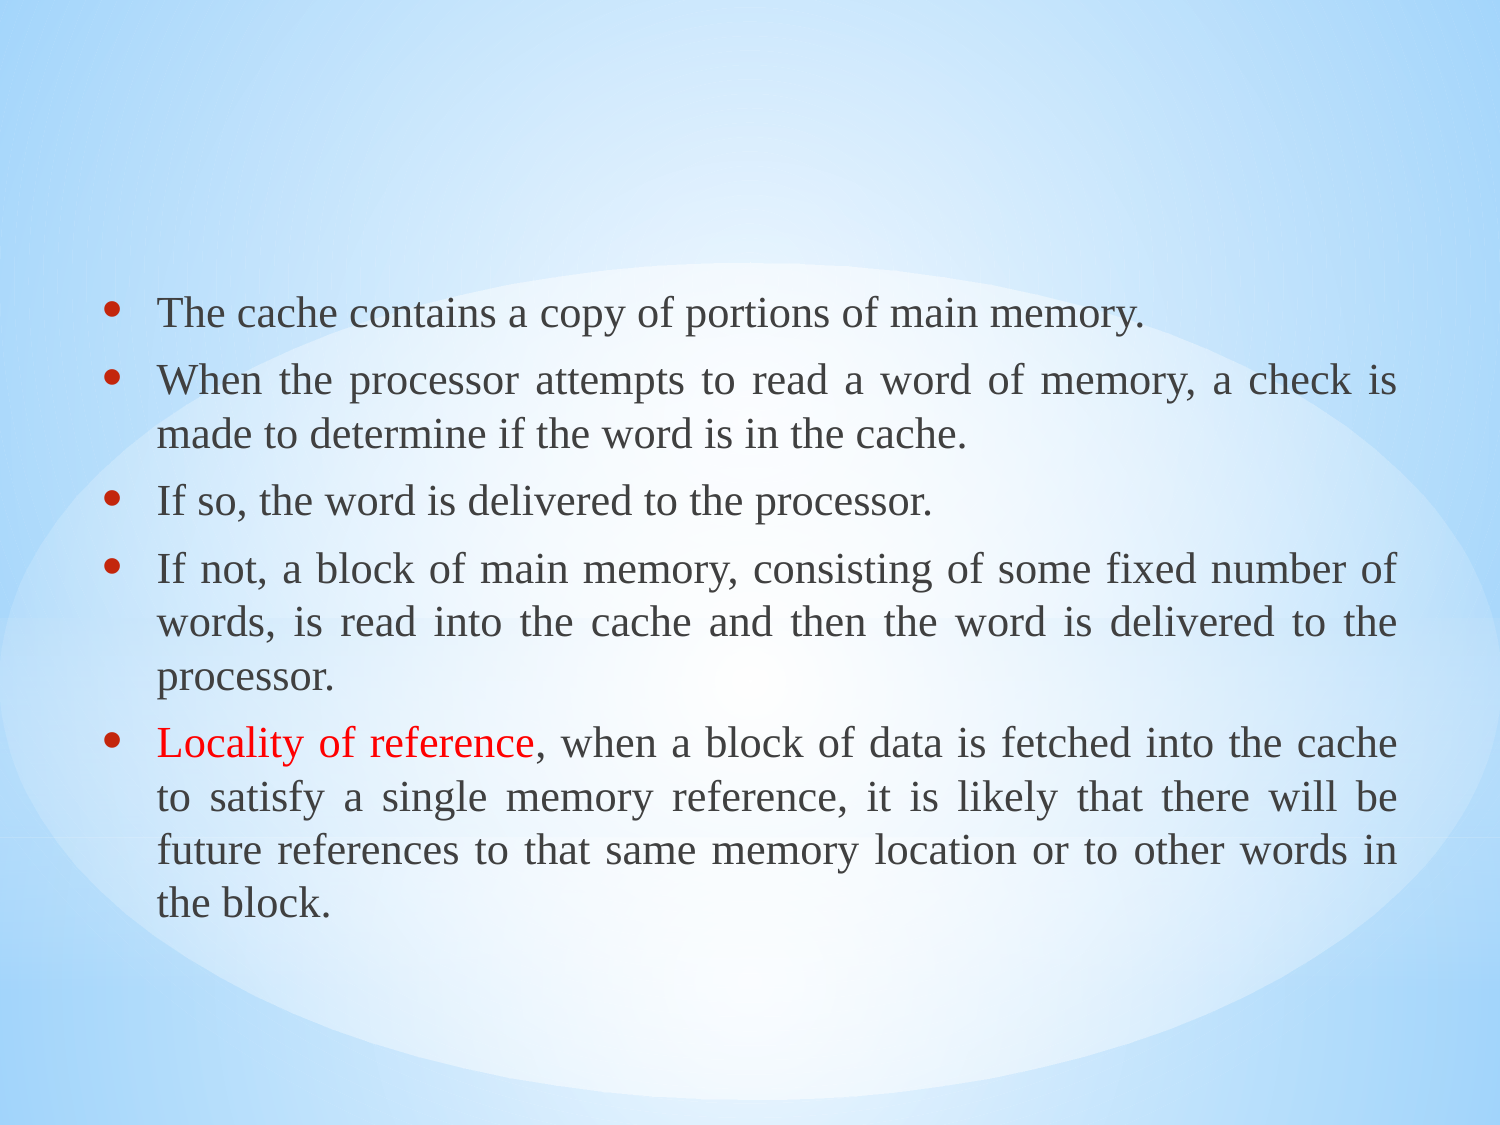

The cache contains a copy of portions of main memory.
When the processor attempts to read a word of memory, a check is made to determine if the word is in the cache.
If so, the word is delivered to the processor.
If not, a block of main memory, consisting of some fixed number of words, is read into the cache and then the word is delivered to the processor.
Locality of reference, when a block of data is fetched into the cache to satisfy a single memory reference, it is likely that there will be future references to that same memory location or to other words in the block.